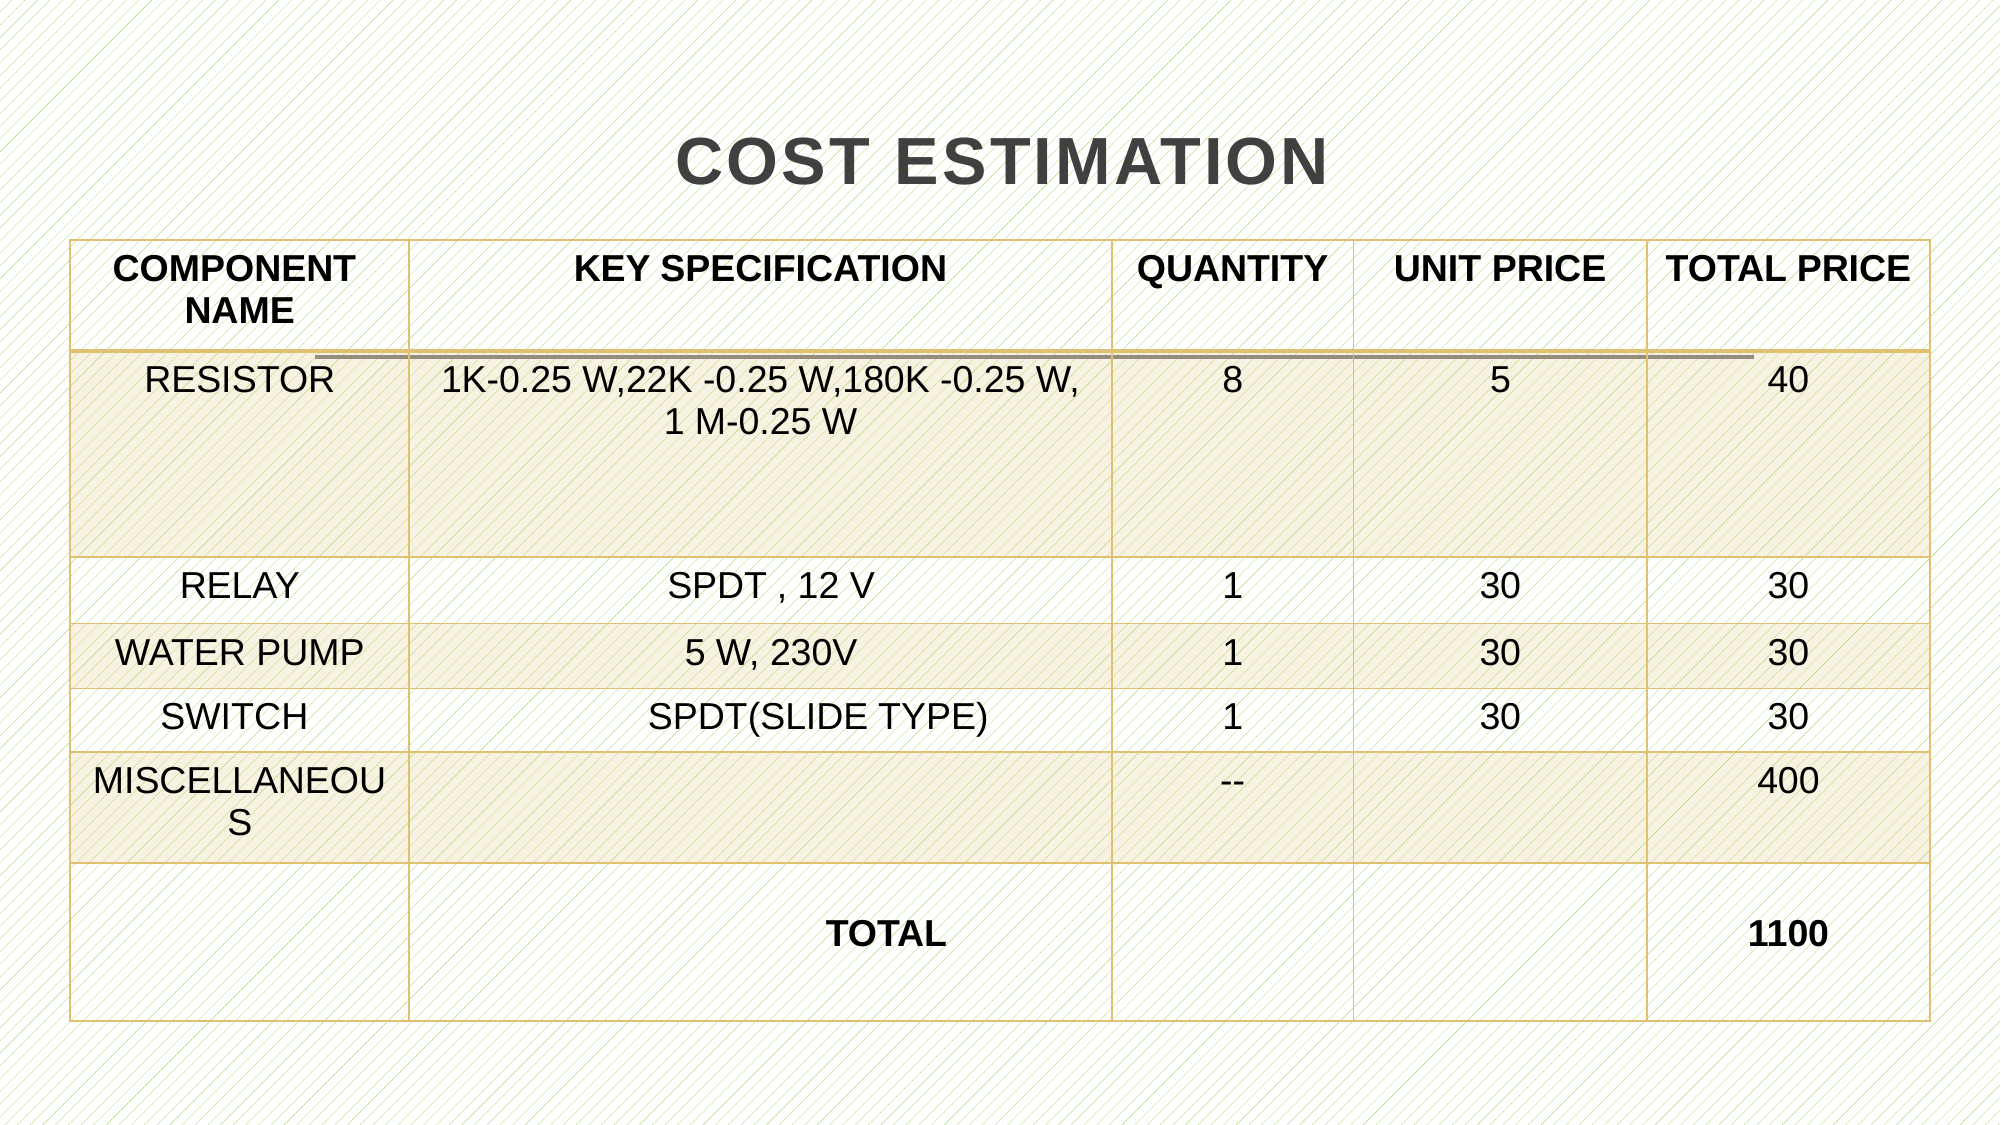

# COST ESTIMATION
| COMPONENT NAME | KEY SPECIFICATION | QUANTITY | UNIT PRICE | TOTAL PRICE |
| --- | --- | --- | --- | --- |
| RESISTOR | 1K-0.25 W,22K -0.25 W,180K -0.25 W, 1 M-0.25 W | 8 | 5 | 40 |
| RELAY | SPDT , 12 V | 1 | 30 | 30 |
| WATER PUMP | 5 W, 230V | 1 | 30 | 30 |
| SWITCH | SPDT(SLIDE TYPE) | 1 | 30 | 30 |
| MISCELLANEOUS |  | -- |  | 400 |
|  | TOTAL |  |  | 1100 |